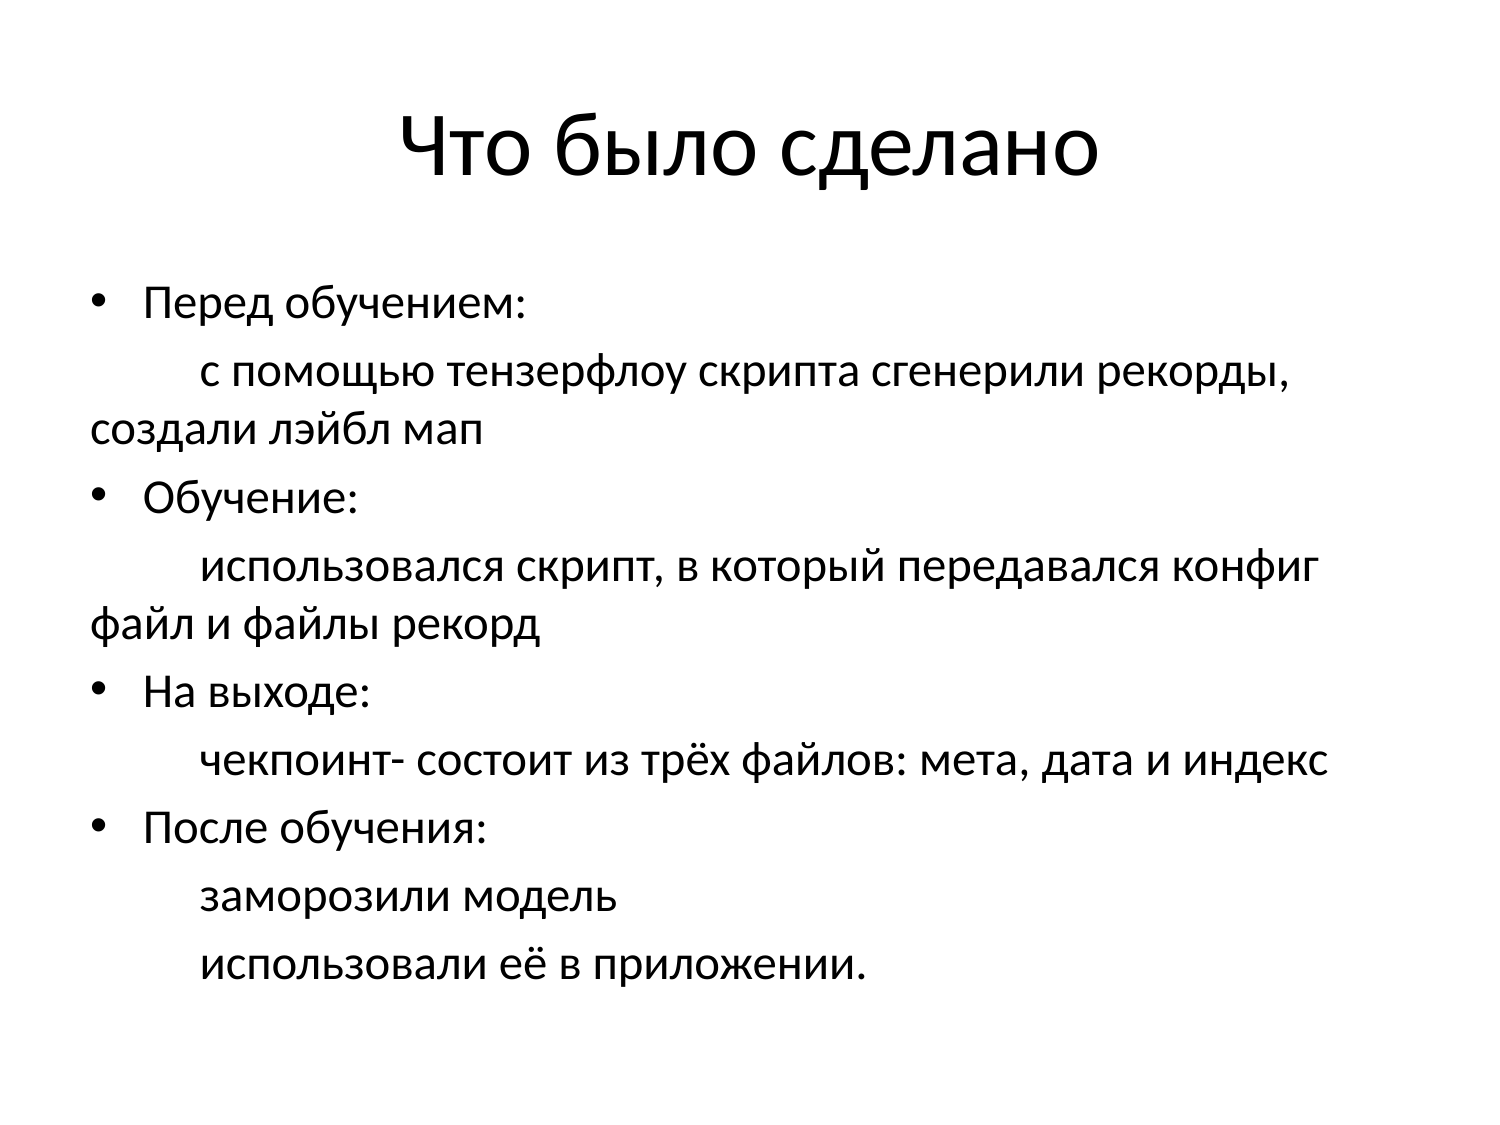

# Что было сделано
Перед обучением:
	с помощью тензерфлоу скрипта сгенерили рекорды, создали лэйбл мап
Обучение:
	использовался скрипт, в который передавался конфиг файл и файлы рекорд
На выходе:
	чекпоинт- состоит из трёх файлов: мета, дата и индекс
После обучения:
	заморозили модель
 	использовали её в приложении.